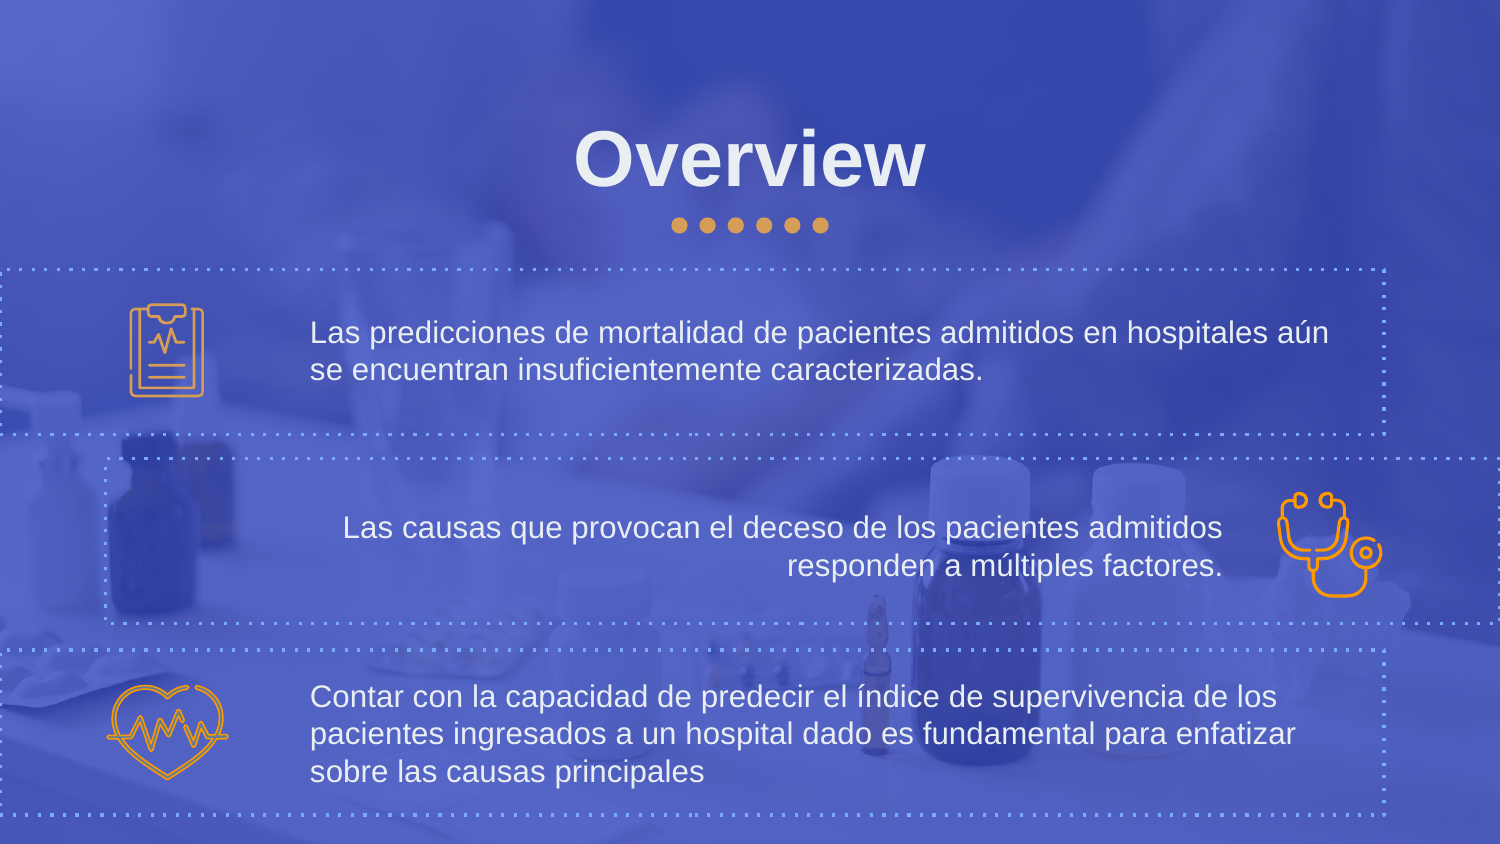

# Overview

Las predicciones de mortalidad de pacientes admitidos en hospitales aún se encuentran insuficientemente caracterizadas.

Las causas que provocan el deceso de los pacientes admitidos responden a múltiples factores.

Contar con la capacidad de predecir el índice de supervivencia de los pacientes ingresados a un hospital dado es fundamental para enfatizar sobre las causas principales